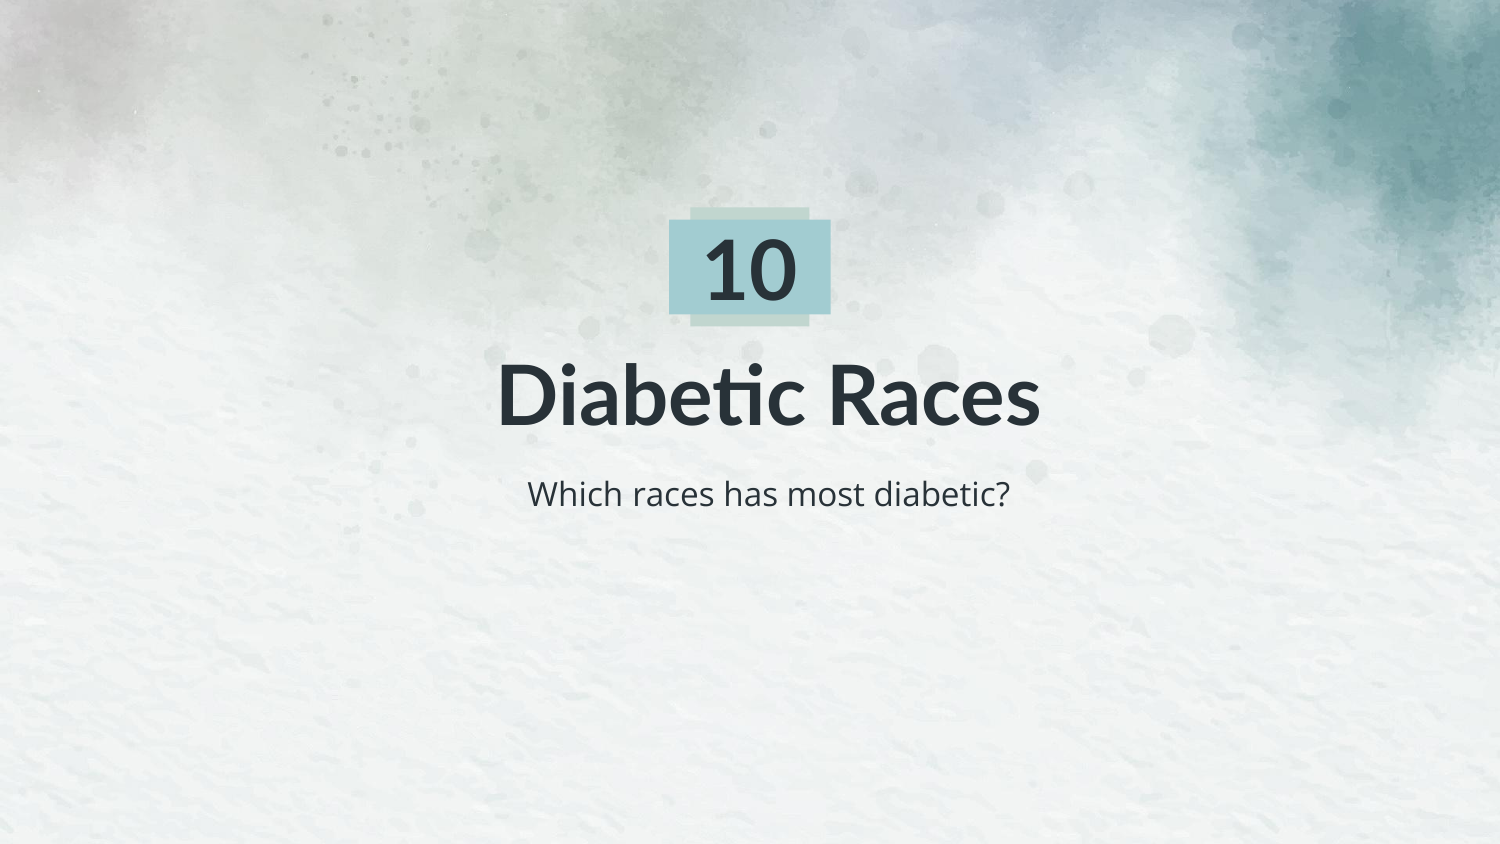

10
# Diabetic Races
Which races has most diabetic?